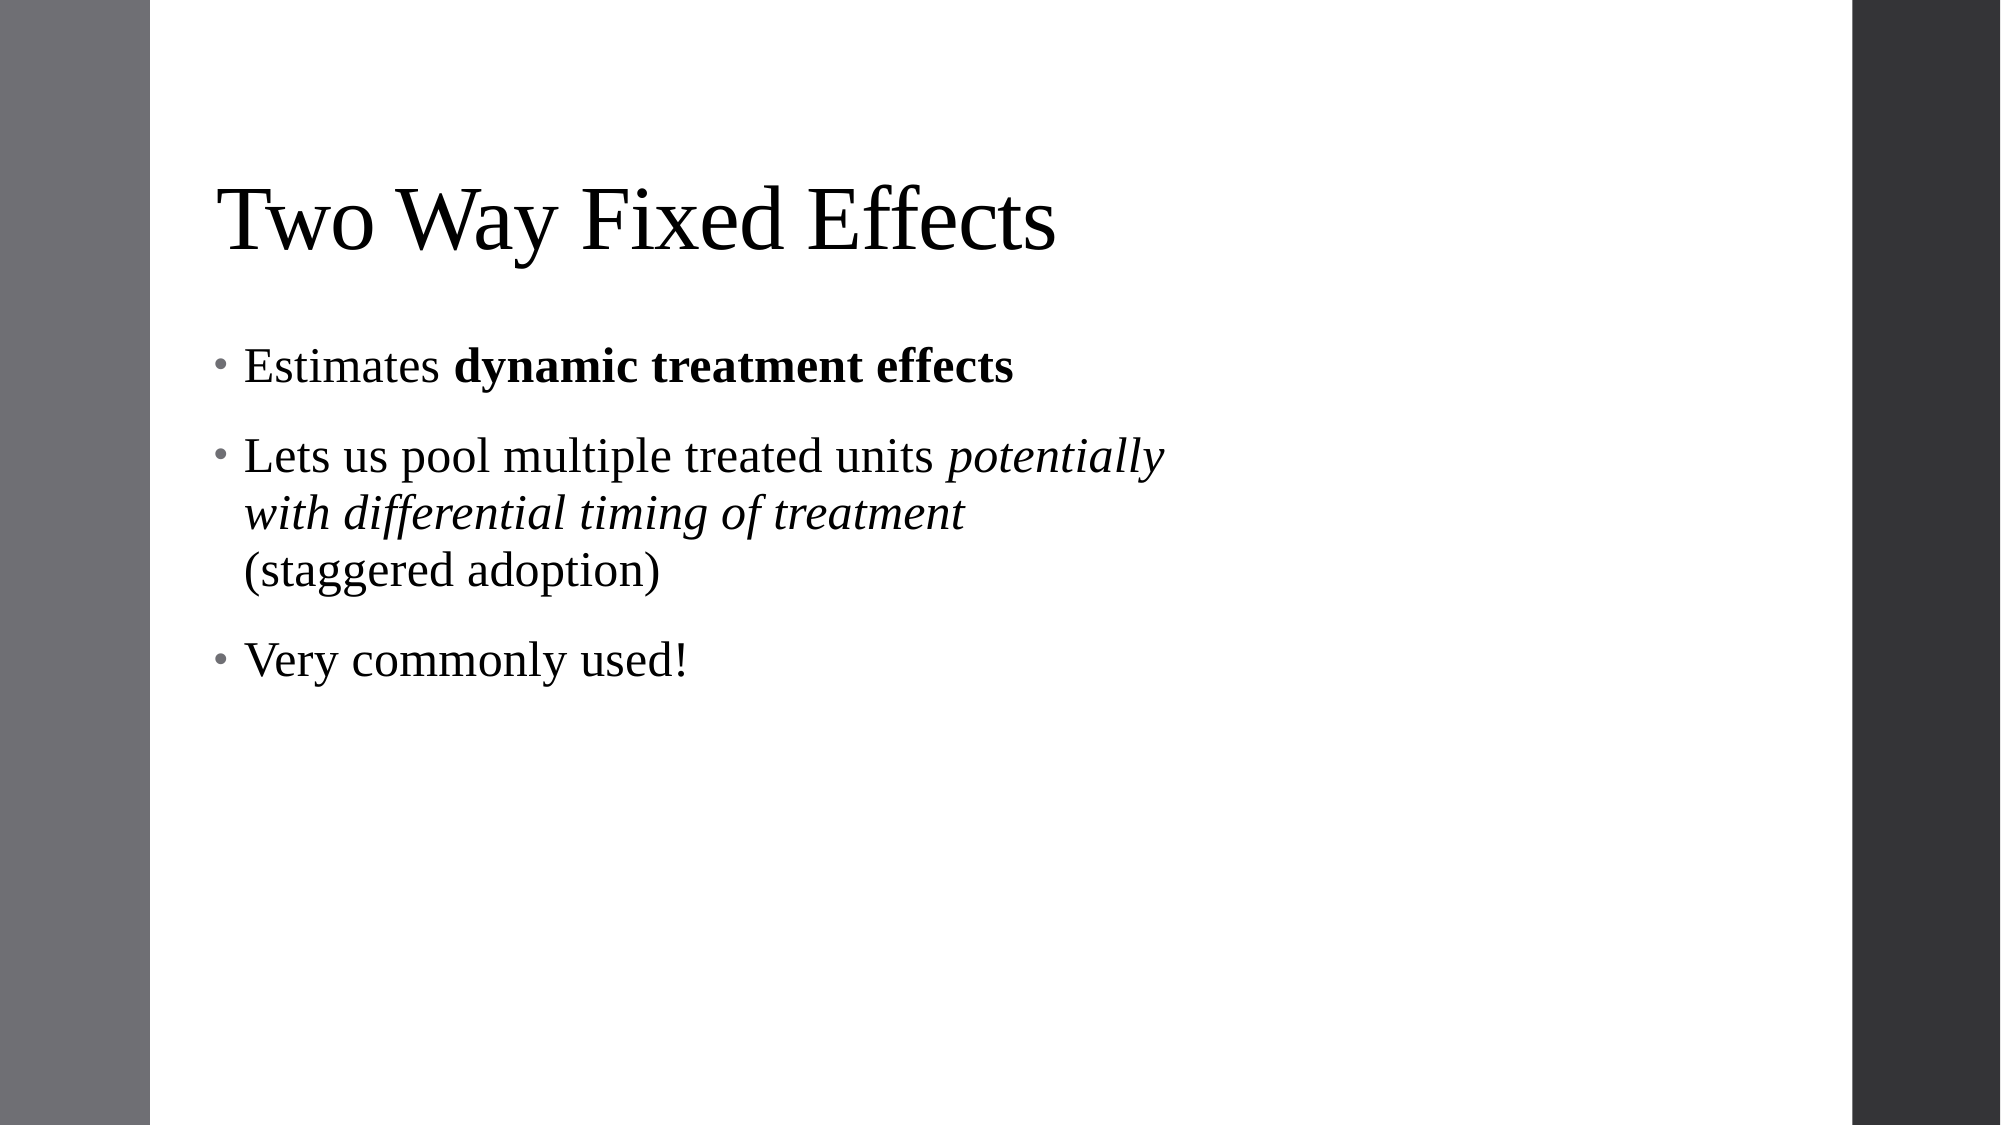

# Two Way Fixed Effects
Estimates dynamic treatment effects
Lets us pool multiple treated units potentially with differential timing of treatment (staggered adoption)
Very commonly used!